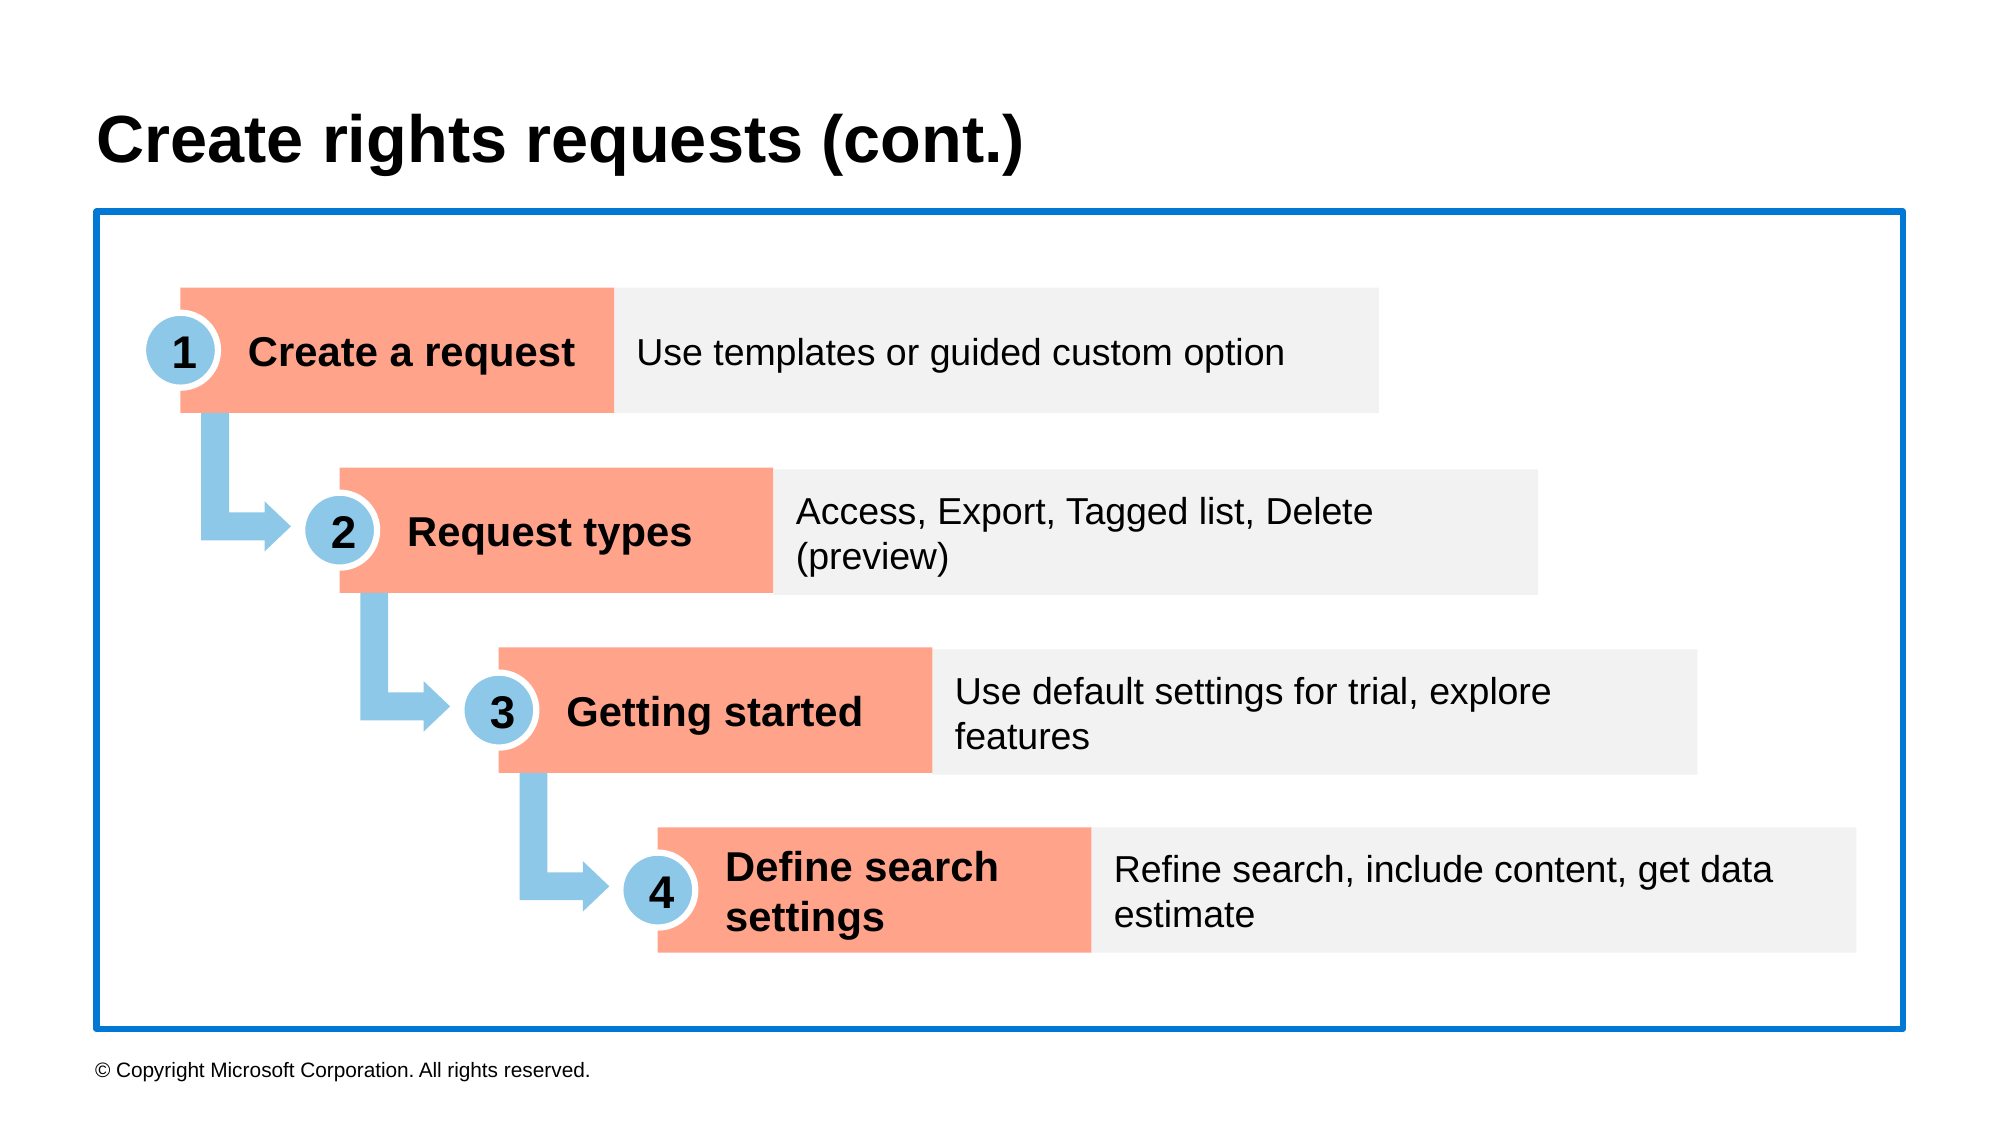

# Create rights requests (cont.)

Create a request
Use templates or guided custom option
1

Request types
Access, Export, Tagged list, Delete (preview)
2

Getting started
Use default settings for trial, explore features
3

Define search settings
Refine search, include content, get data estimate
4